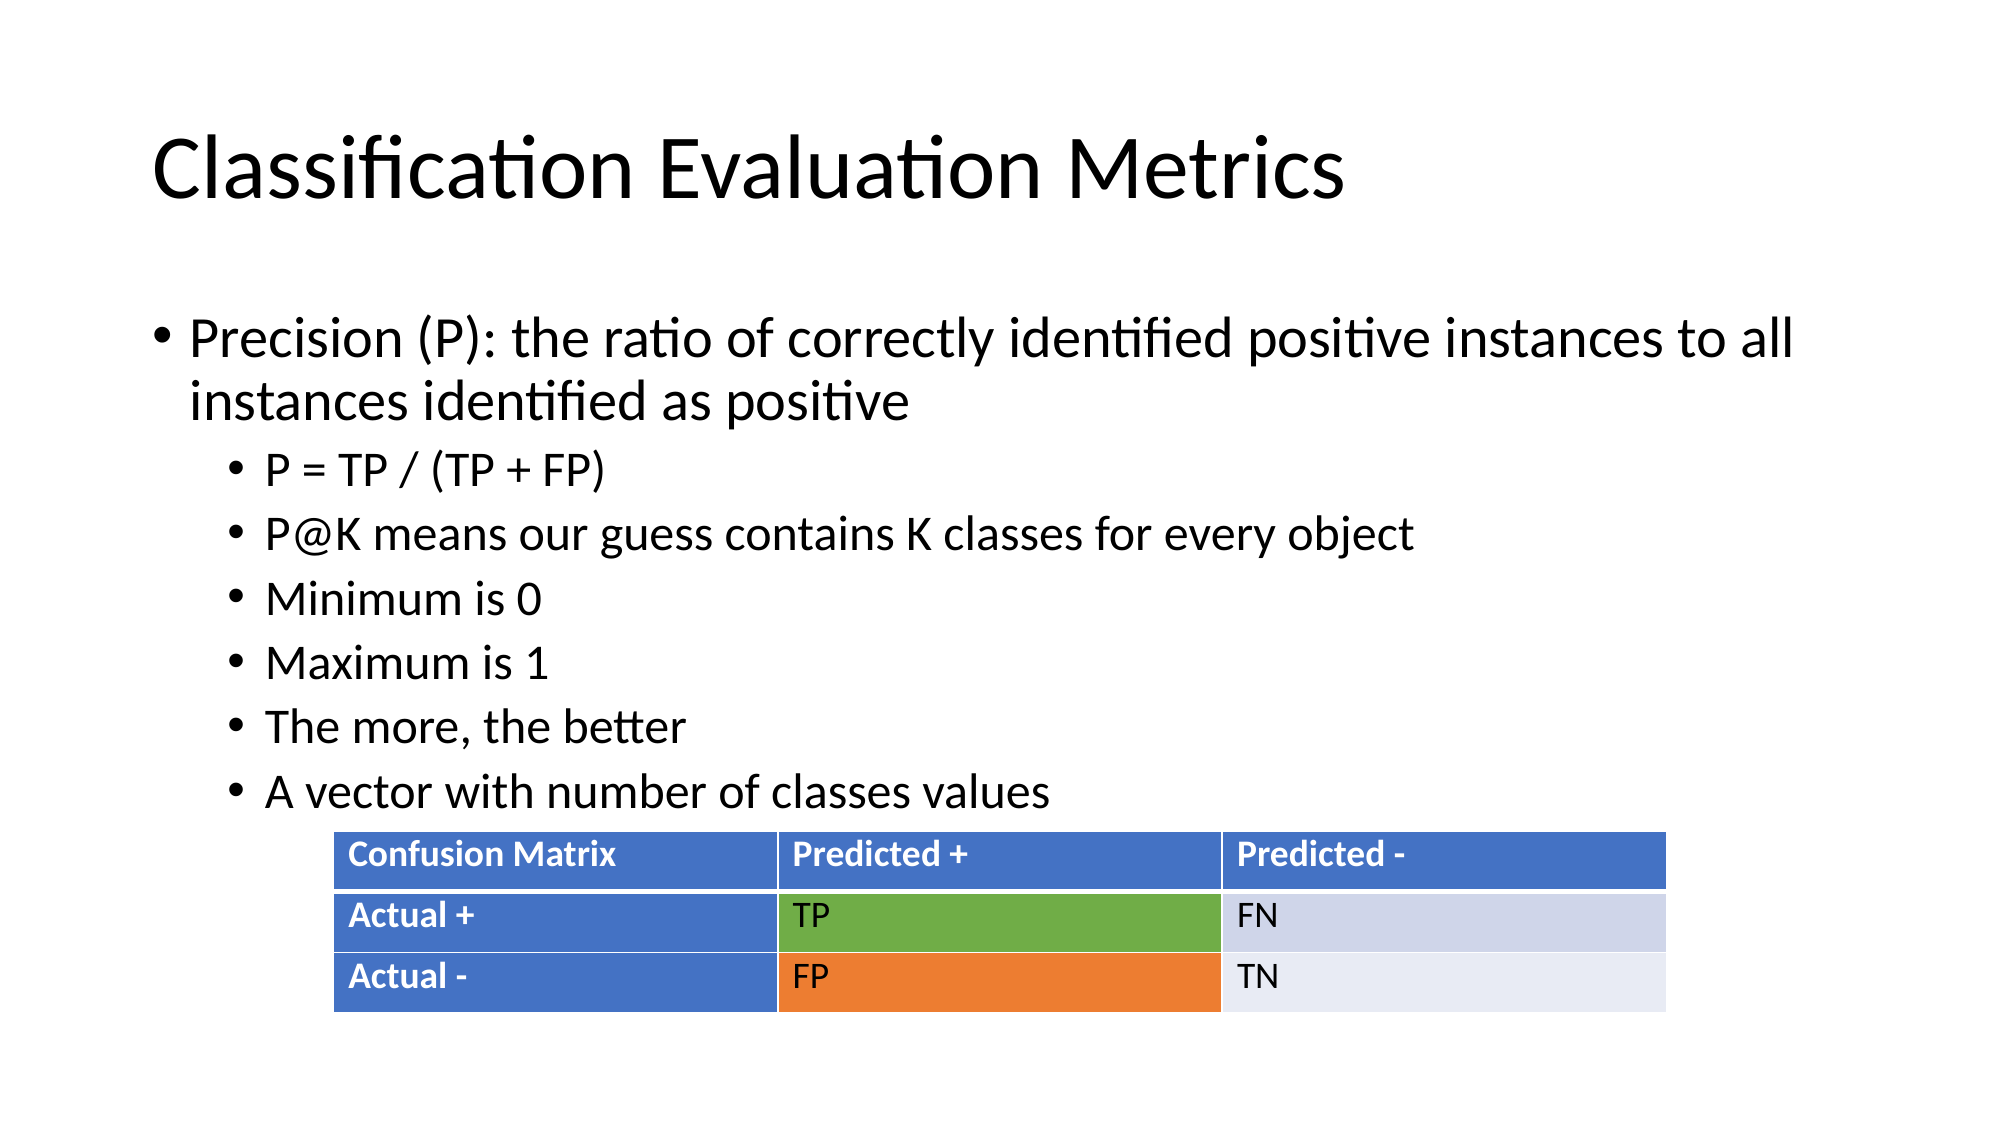

# Classification Evaluation Metrics
Precision (P): the ratio of correctly identified positive instances to all instances identified as positive
P = TP / (TP + FP)
P@K means our guess contains K classes for every object
Minimum is 0
Maximum is 1
The more, the better
A vector with number of classes values
| Confusion Matrix | Predicted + | Predicted - |
| --- | --- | --- |
| Actual + | TP | FN |
| Actual - | FP | TN |